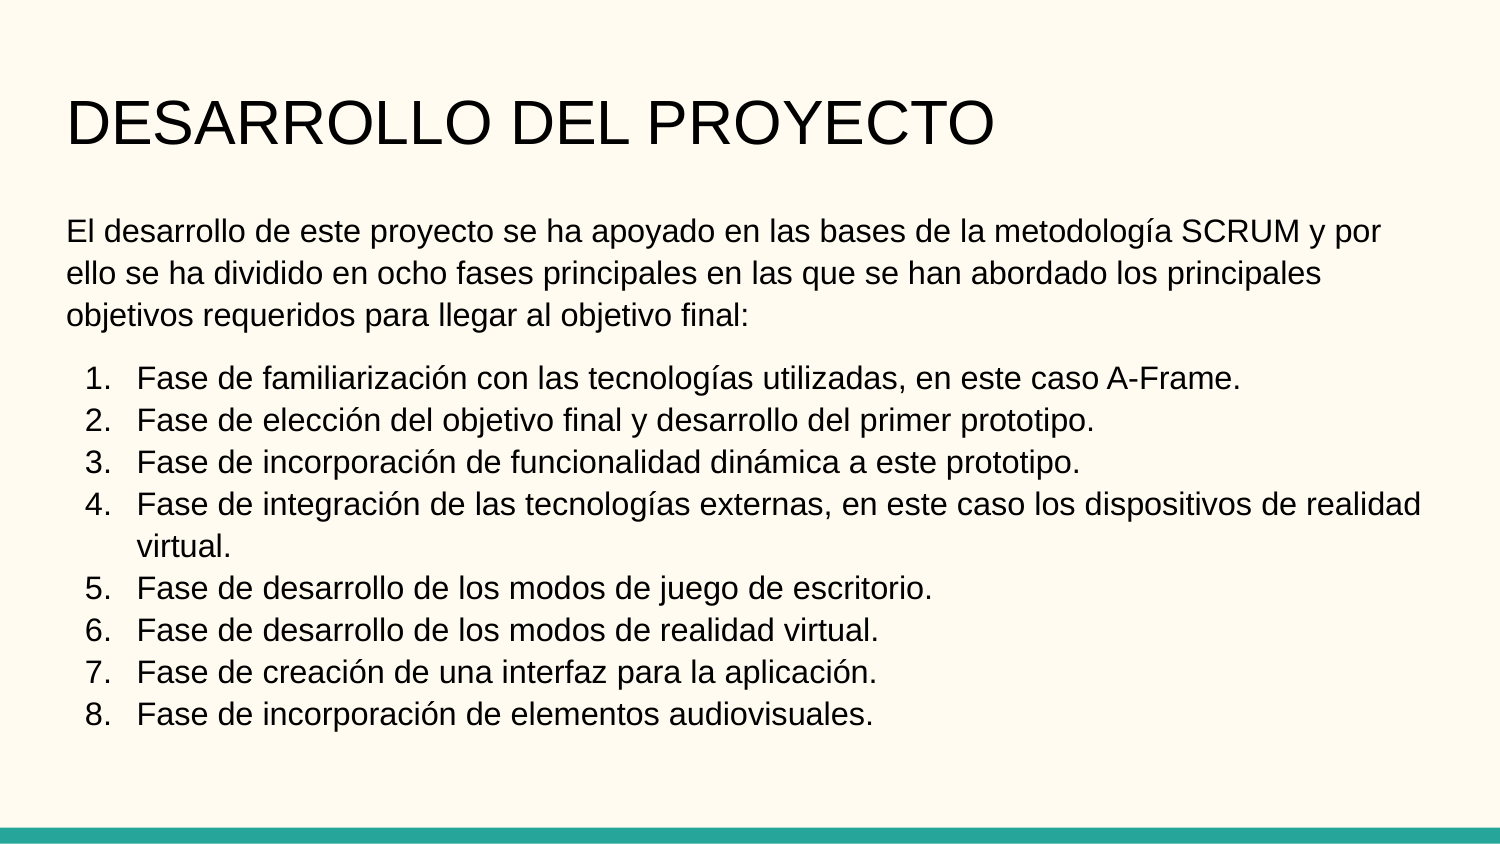

# DESARROLLO DEL PROYECTO
El desarrollo de este proyecto se ha apoyado en las bases de la metodología SCRUM y por ello se ha dividido en ocho fases principales en las que se han abordado los principales objetivos requeridos para llegar al objetivo final:
Fase de familiarización con las tecnologías utilizadas, en este caso A-Frame.
Fase de elección del objetivo final y desarrollo del primer prototipo.
Fase de incorporación de funcionalidad dinámica a este prototipo.
Fase de integración de las tecnologías externas, en este caso los dispositivos de realidad virtual.
Fase de desarrollo de los modos de juego de escritorio.
Fase de desarrollo de los modos de realidad virtual.
Fase de creación de una interfaz para la aplicación.
Fase de incorporación de elementos audiovisuales.